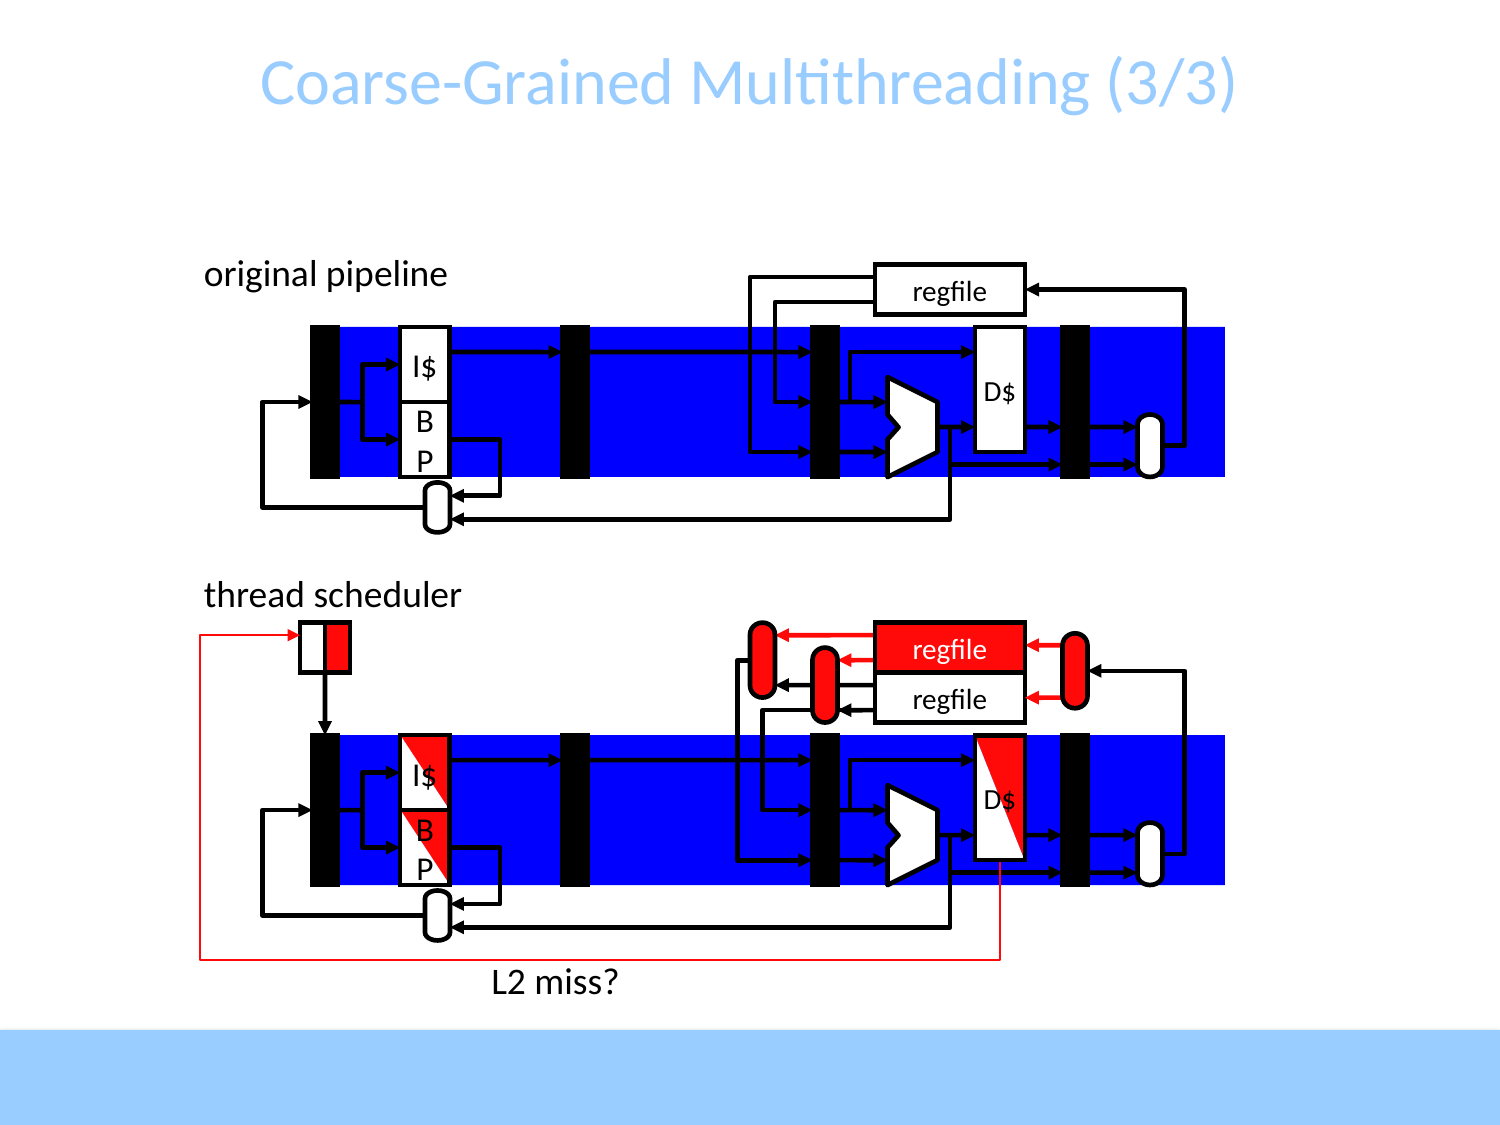

# Coarse-Grained Multithreading (3/3)
original pipeline
regfile

I$

D$

B
P

thread scheduler

regfile

regfile

I$

D$

B
P

L2 miss?